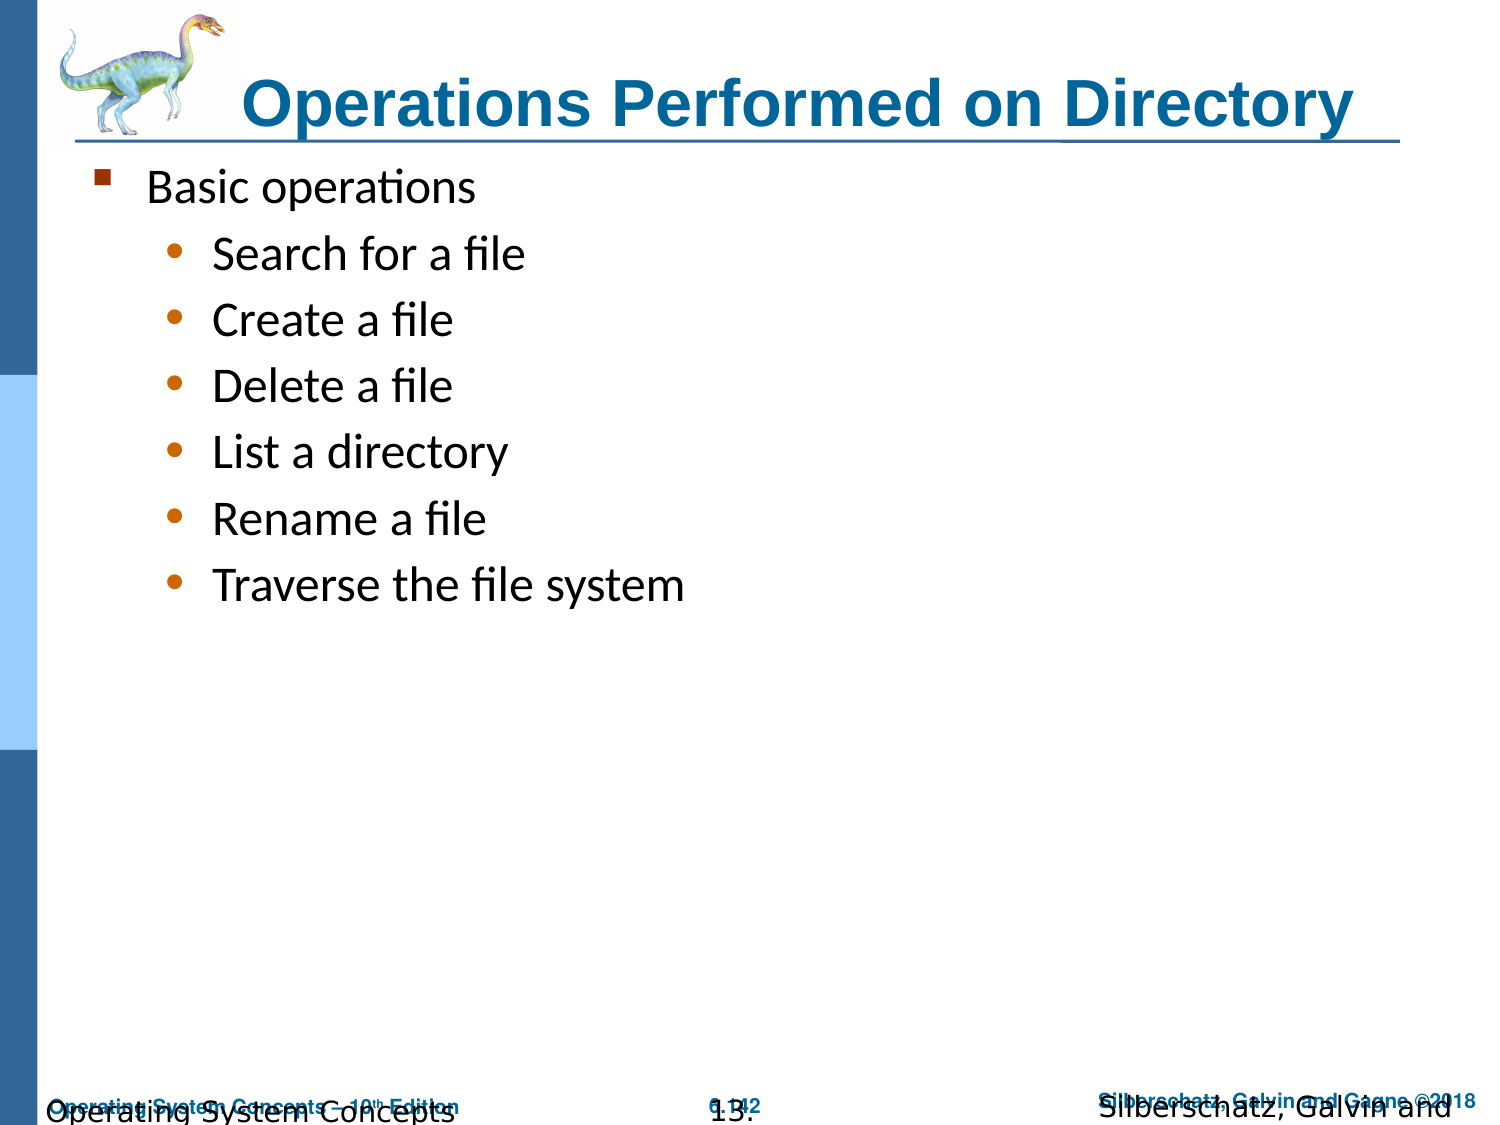

# Operations Performed on Directory
Basic operations
Search for a file
Create a file
Delete a file
List a directory
Rename a file
Traverse the file system
Silberschatz, Galvin and Gagne ©2018
13.142
Operating System Concepts – 10th Edition